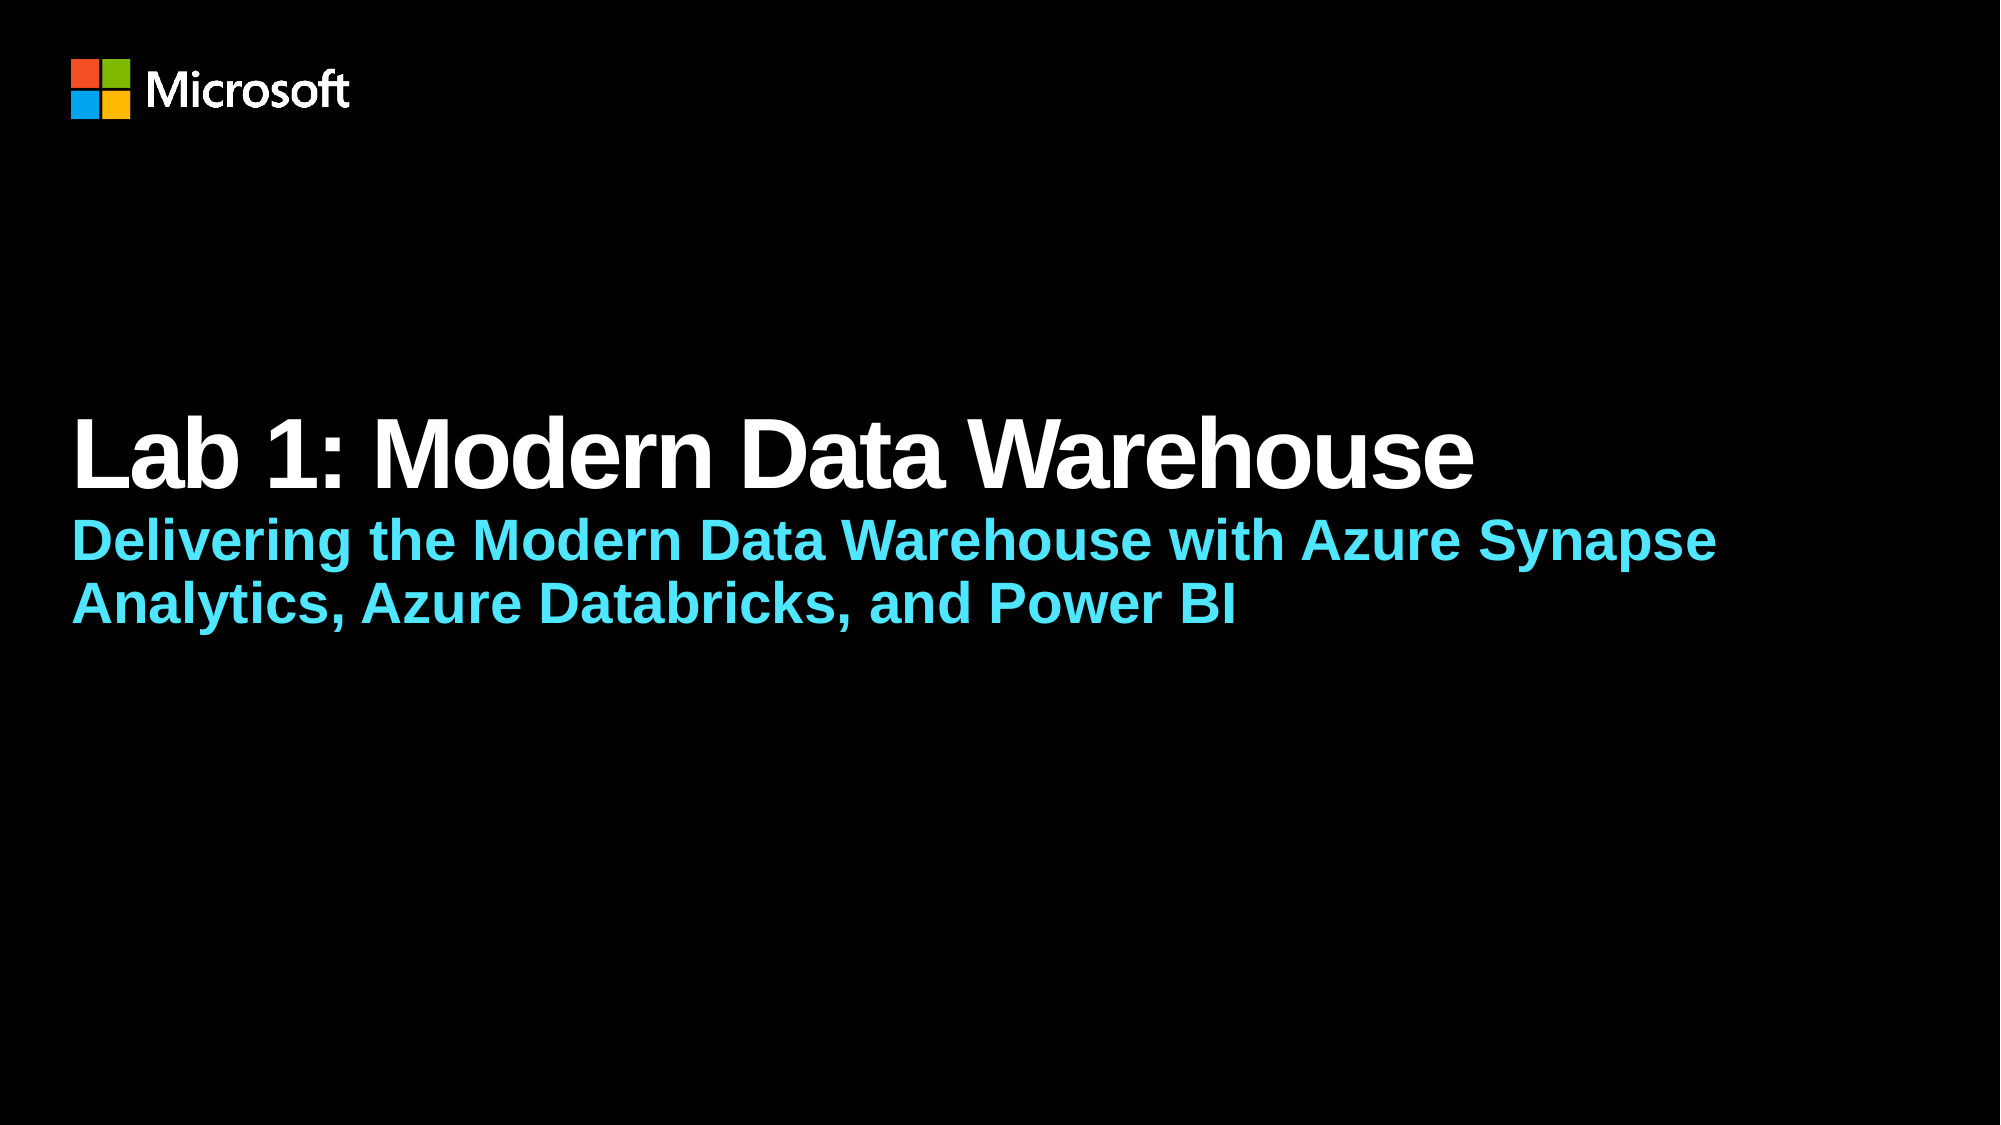

# Lab 1: Modern Data Warehouse Delivering the Modern Data Warehouse with Azure Synapse Analytics, Azure Databricks, and Power BI